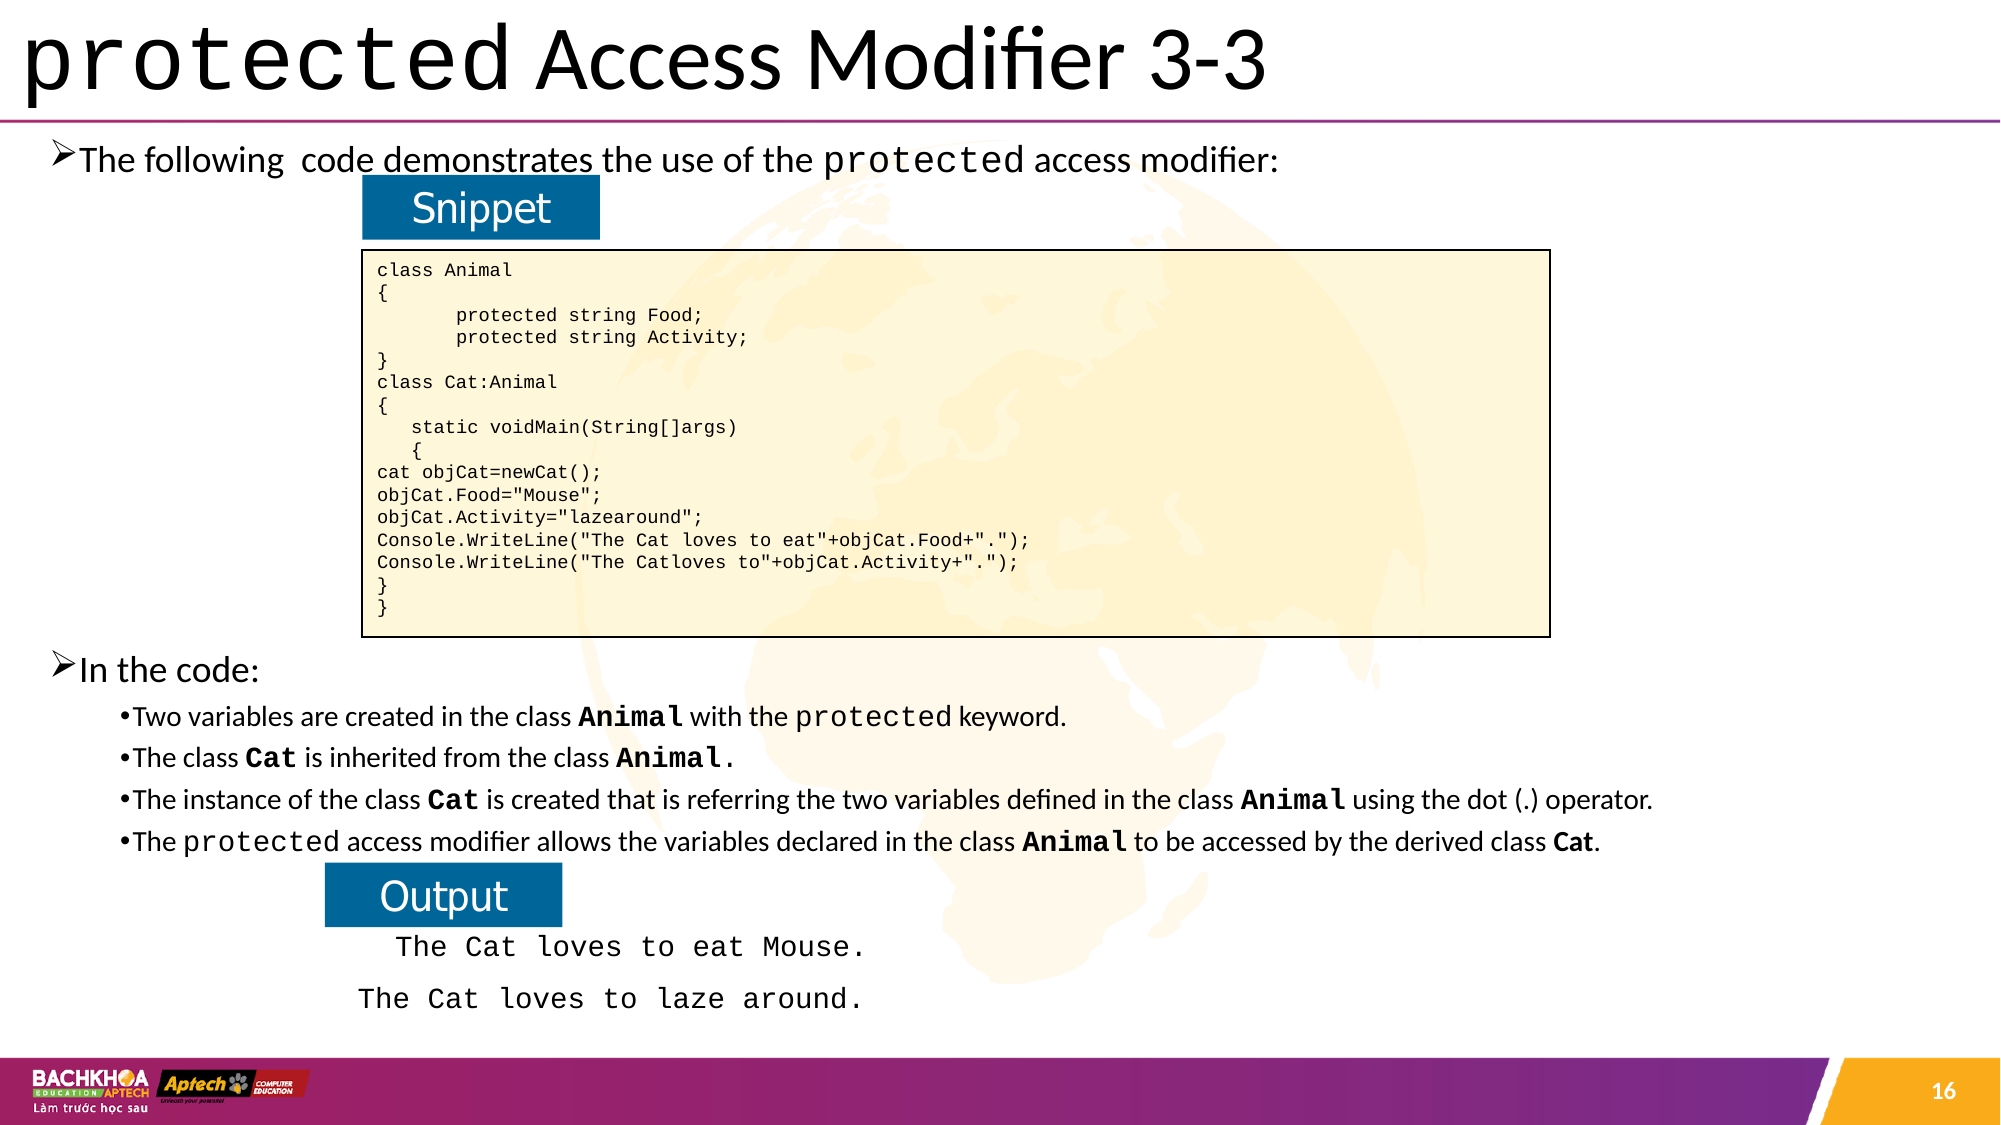

# protected Access Modifier 3-3
The following  code demonstrates the use of the protected access modifier:

In the code:
Two variables are created in the class Animal with the protected keyword.
The class Cat is inherited from the class Animal.
The instance of the class Cat is created that is referring the two variables defined in the class Animal using the dot (.) operator.
The protected access modifier allows the variables declared in the class Animal to be accessed by the derived class Cat.

		The Cat loves to eat Mouse.
              	The Cat loves to laze around.

Snippet
class Animal
{
       protected string Food;
       protected string Activity;
}
class Cat:Animal
{
   static voidMain(String[]args)
   {
cat objCat=newCat();
objCat.Food="Mouse";
objCat.Activity="lazearound";
Console.WriteLine("The Cat loves to eat"+objCat.Food+".");
Console.WriteLine("The Catloves to"+objCat.Activity+".");
}
}
Output
16